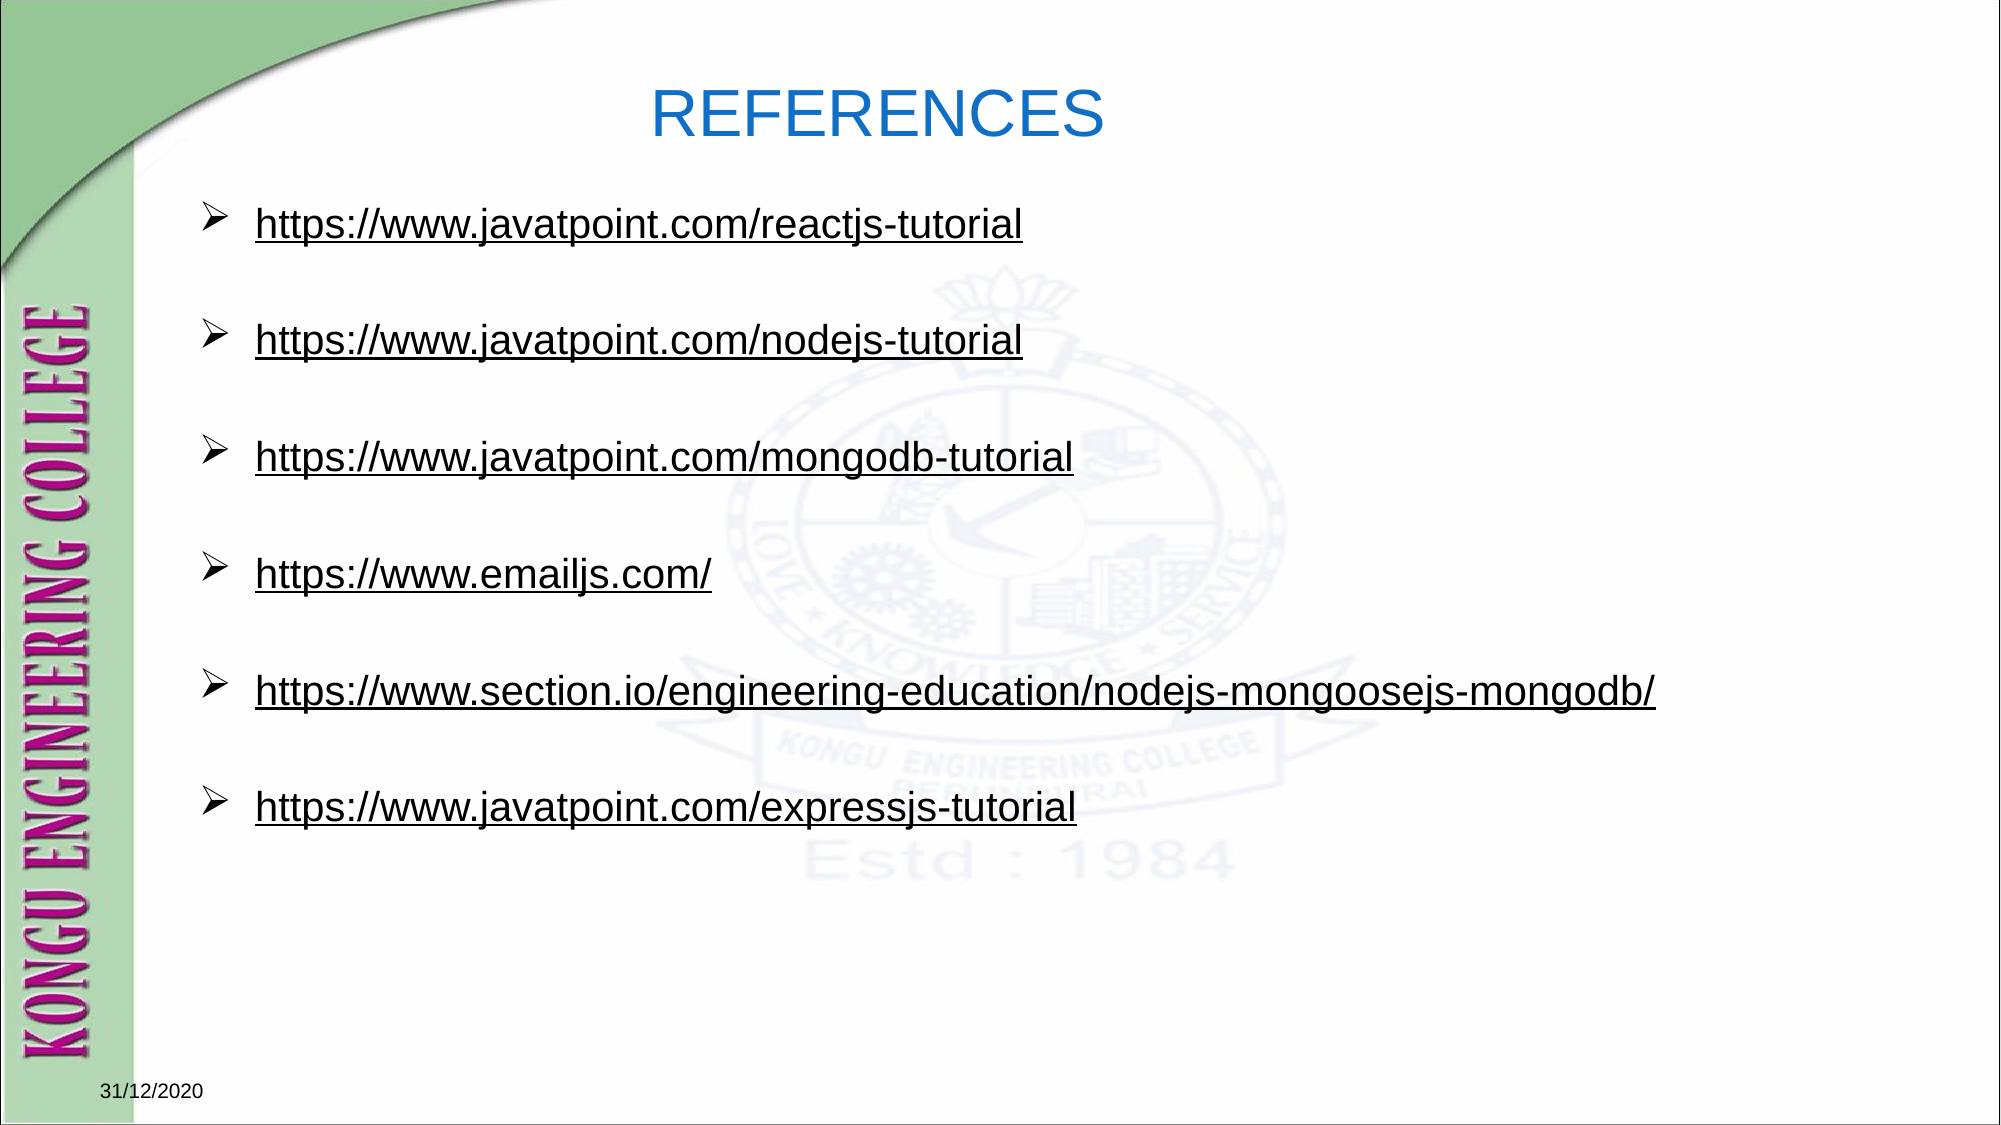

# REFERENCES
https://www.javatpoint.com/reactjs-tutorial

https://www.javatpoint.com/nodejs-tutorial

https://www.javatpoint.com/mongodb-tutorial

https://www.emailjs.com/

https://www.section.io/engineering-education/nodejs-mongoosejs-mongodb/

https://www.javatpoint.com/expressjs-tutorial

31/12/2020